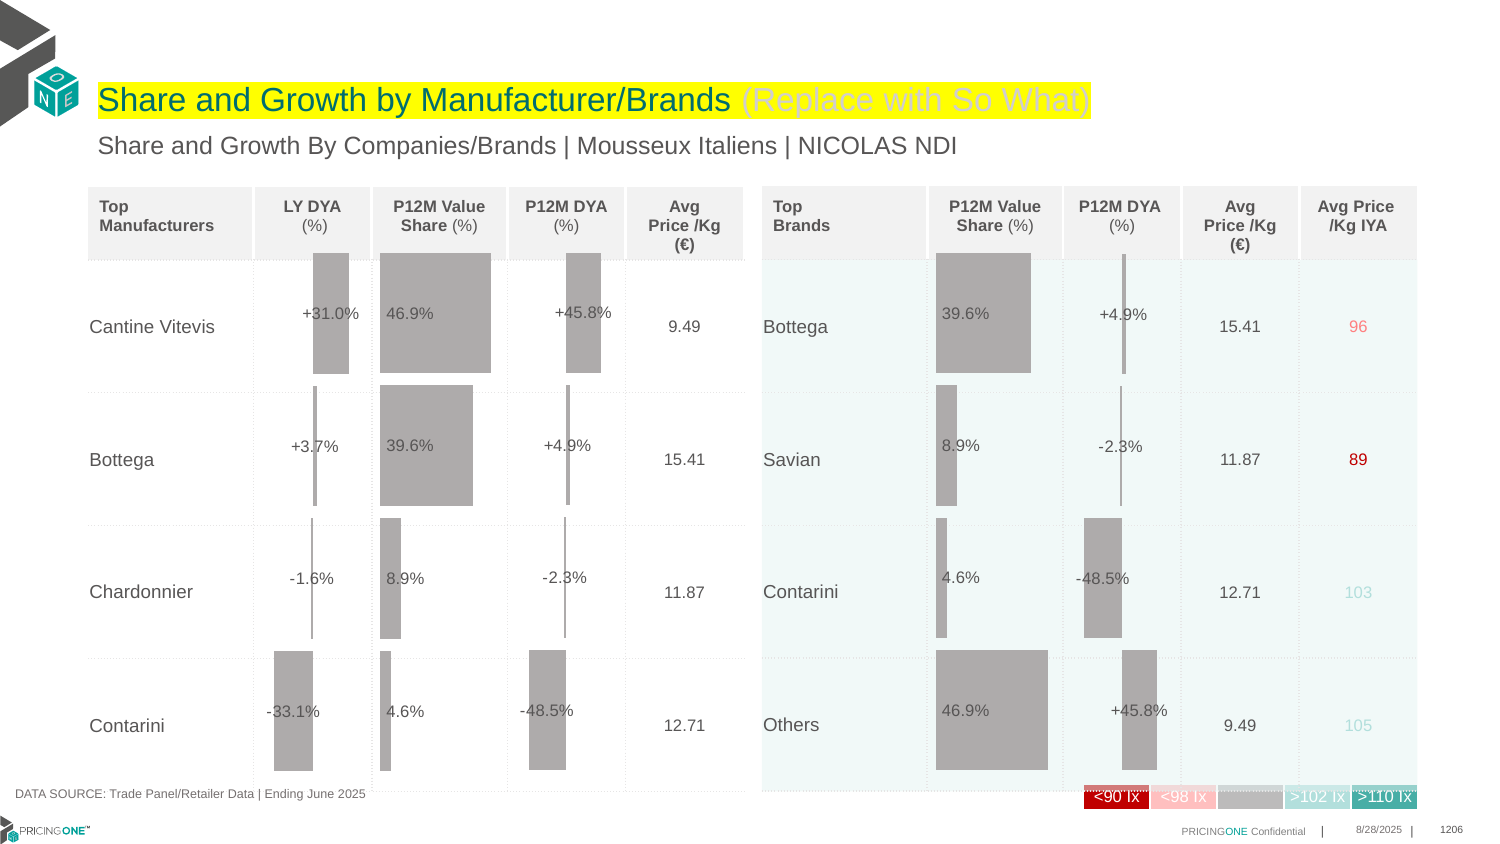

# Share and Growth by Manufacturer/Brands (Replace with So What)

Share and Growth By Companies/Brands | Mousseux Italiens | NICOLAS NDI
| Top Brands | P12M Value Share (%) | P12M DYA (%) | Avg Price /Kg (€) | Avg Price /Kg IYA |
| --- | --- | --- | --- | --- |
| Bottega |  |  | 15.41 | 96 |
| Savian |  |  | 11.87 | 89 |
| Contarini |  |  | 12.71 | 103 |
| Others |  |  | 9.49 | 105 |
| Top Manufacturers | LY DYA (%) | P12M Value Share (%) | P12M DYA (%) | Avg Price /Kg (€) |
| --- | --- | --- | --- | --- |
| Cantine Vitevis |  |  |  | 9.49 |
| Bottega |  |  |  | 15.41 |
| Chardonnier |  |  |  | 11.87 |
| Contarini |  |  |  | 12.71 |

### Chart

| Category | Share DYA P12M |
|---|---|
| None | 0.45844592906772924 |

### Chart

| Category | Value Share P12M |
|---|---|
| None | 0.46892675721439636 |

### Chart

| Category | Share DYA LY |
|---|---|
| None | 0.3095154984641162 |

### Chart

| Category | Value Share |
|---|---|
| None | 0.3959361602478654 |

### Chart

| Category | Share DYA |
|---|---|
| None | 0.048617639818312686 |
DATA SOURCE: Trade Panel/Retailer Data | Ending June 2025
| <90 Ix | <98 Ix |  | >102 Ix | >110 Ix |
| --- | --- | --- | --- | --- |

8/28/2025
1206